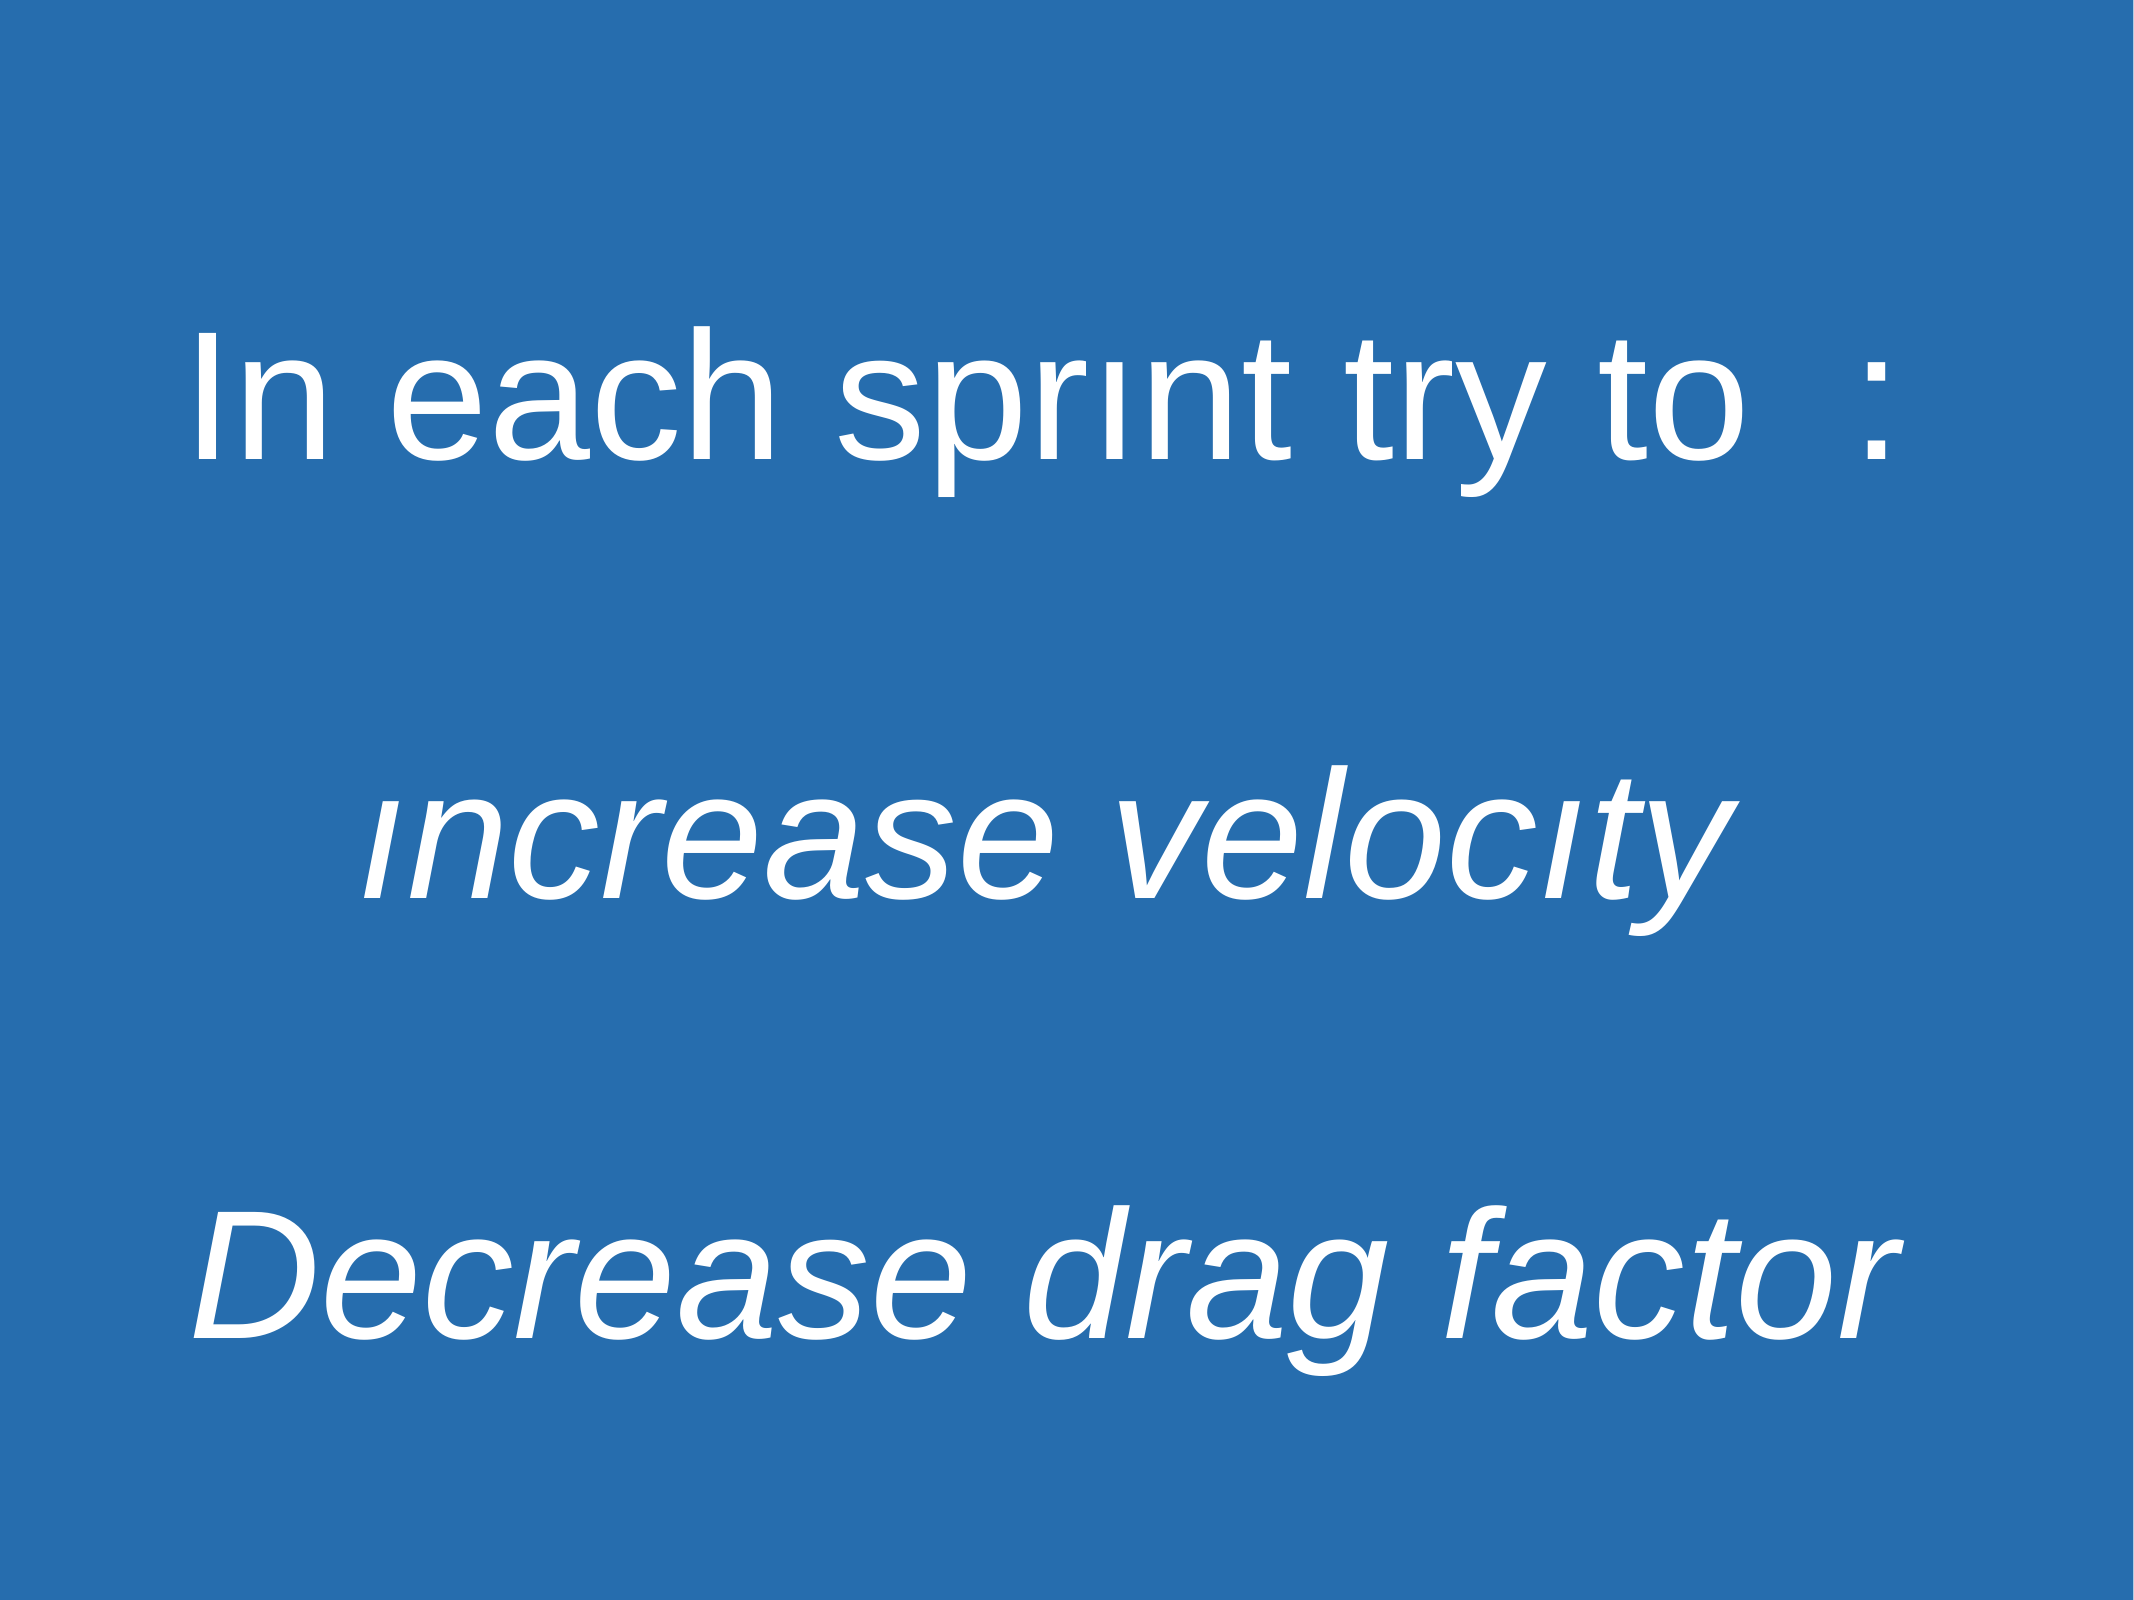

In each sprınt try to  :

ıncrease velocıty

Decrease drag factor